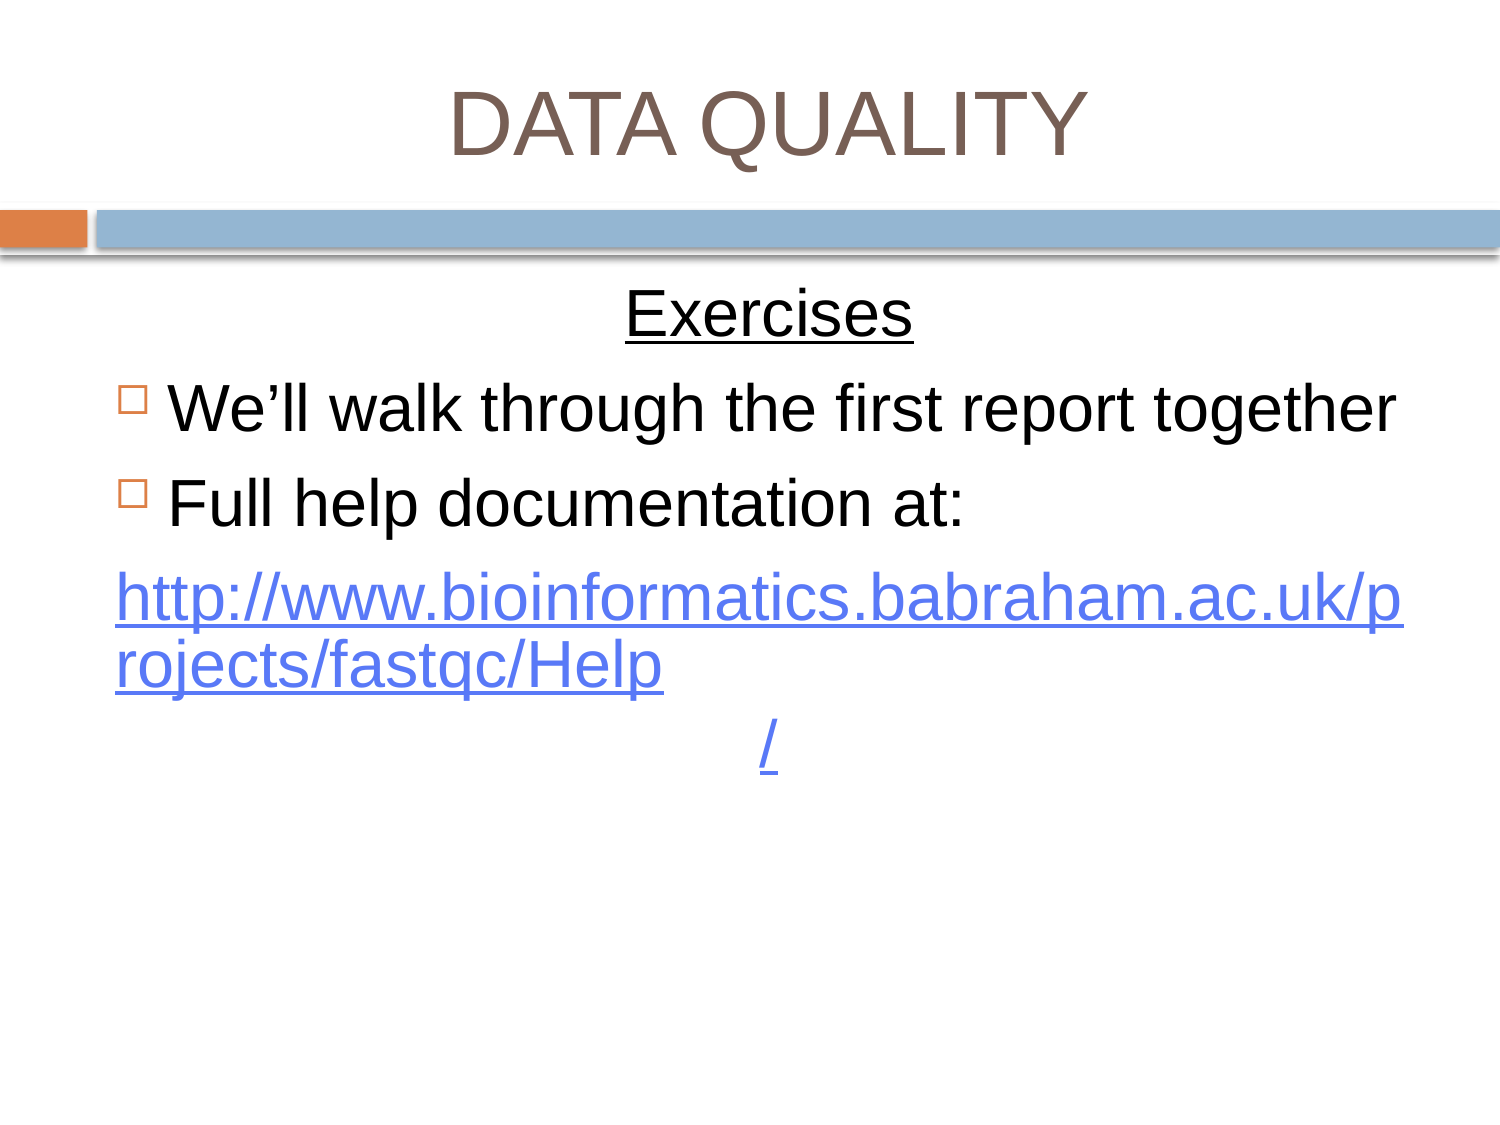

# DATA QUALITY
Exercises
We’ll walk through the first report together
Full help documentation at:
http://www.bioinformatics.babraham.ac.uk/projects/fastqc/Help/